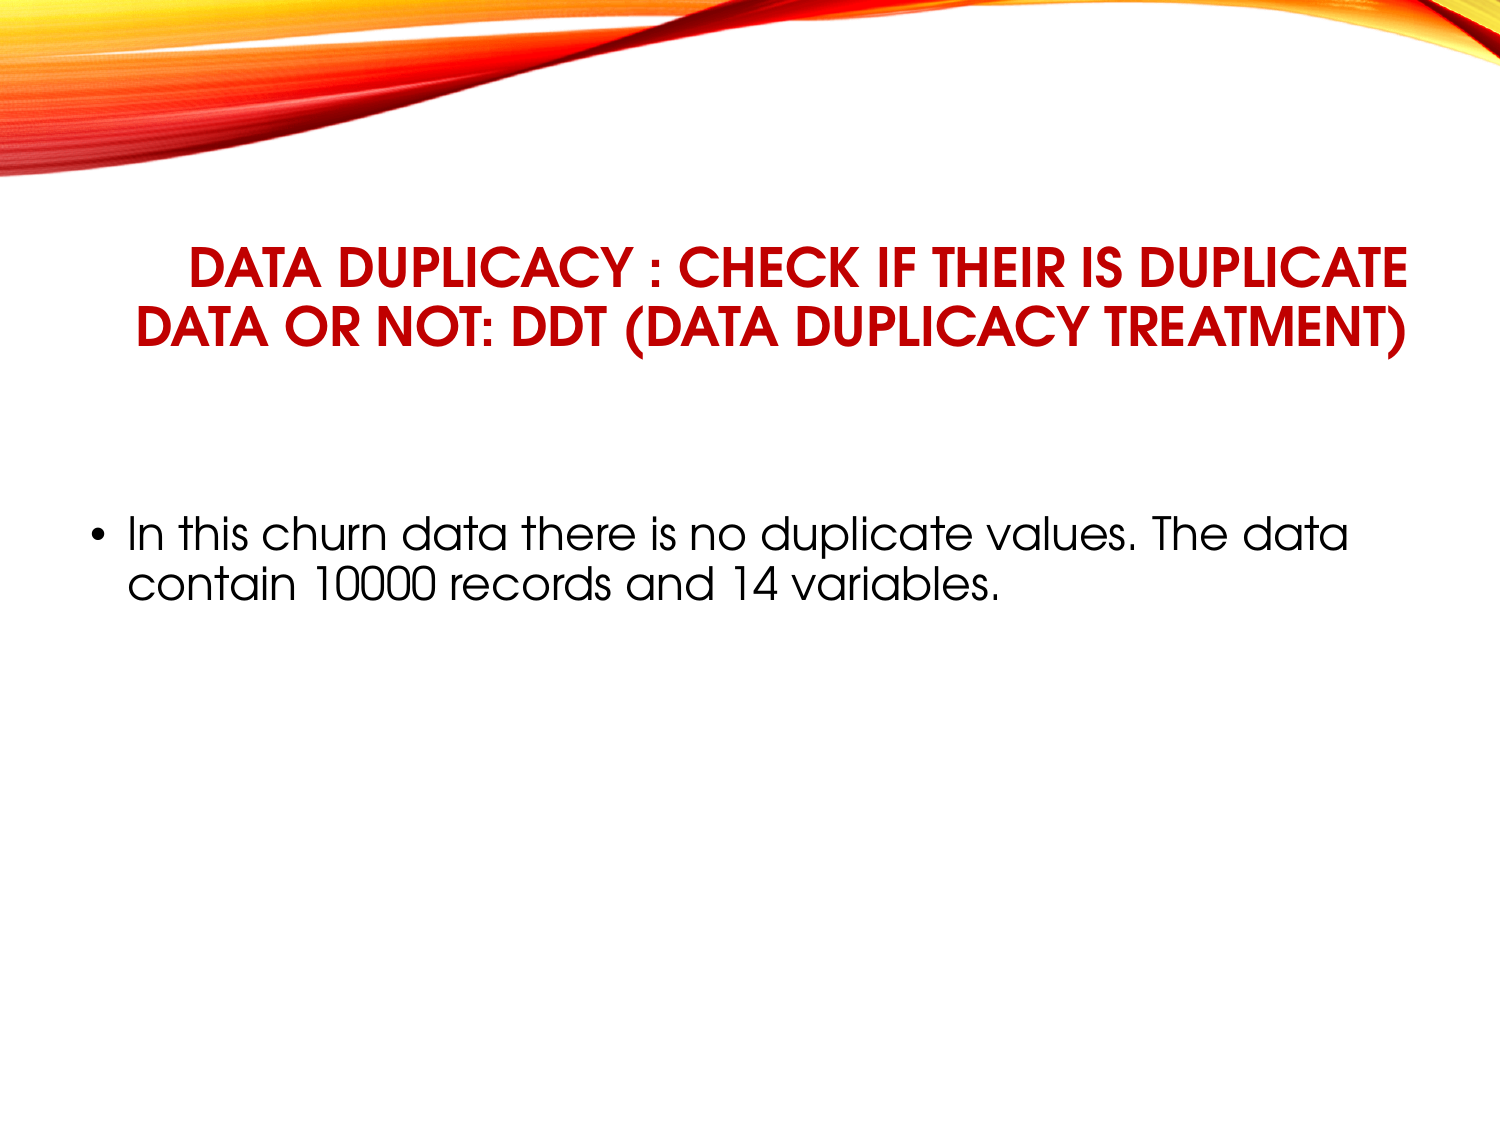

# Data Duplicacy : Check if their is duplicate data or not: DDT (Data Duplicacy Treatment)
In this churn data there is no duplicate values. The data    contain 10000 records and 14 variables.